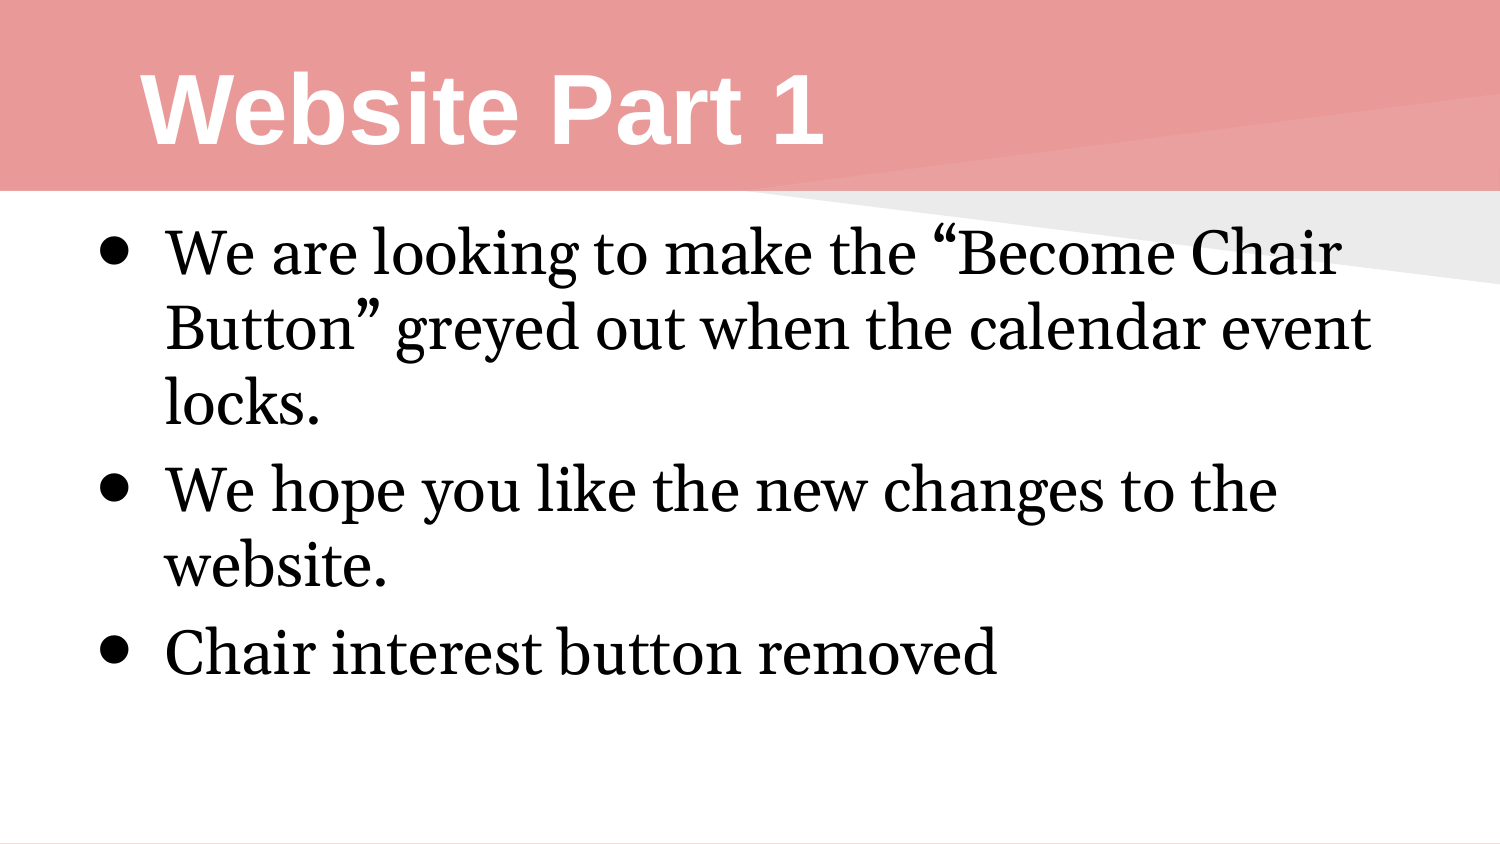

# Website Part 1
We are looking to make the “Become Chair Button” greyed out when the calendar event locks.
We hope you like the new changes to the website.
Chair interest button removed